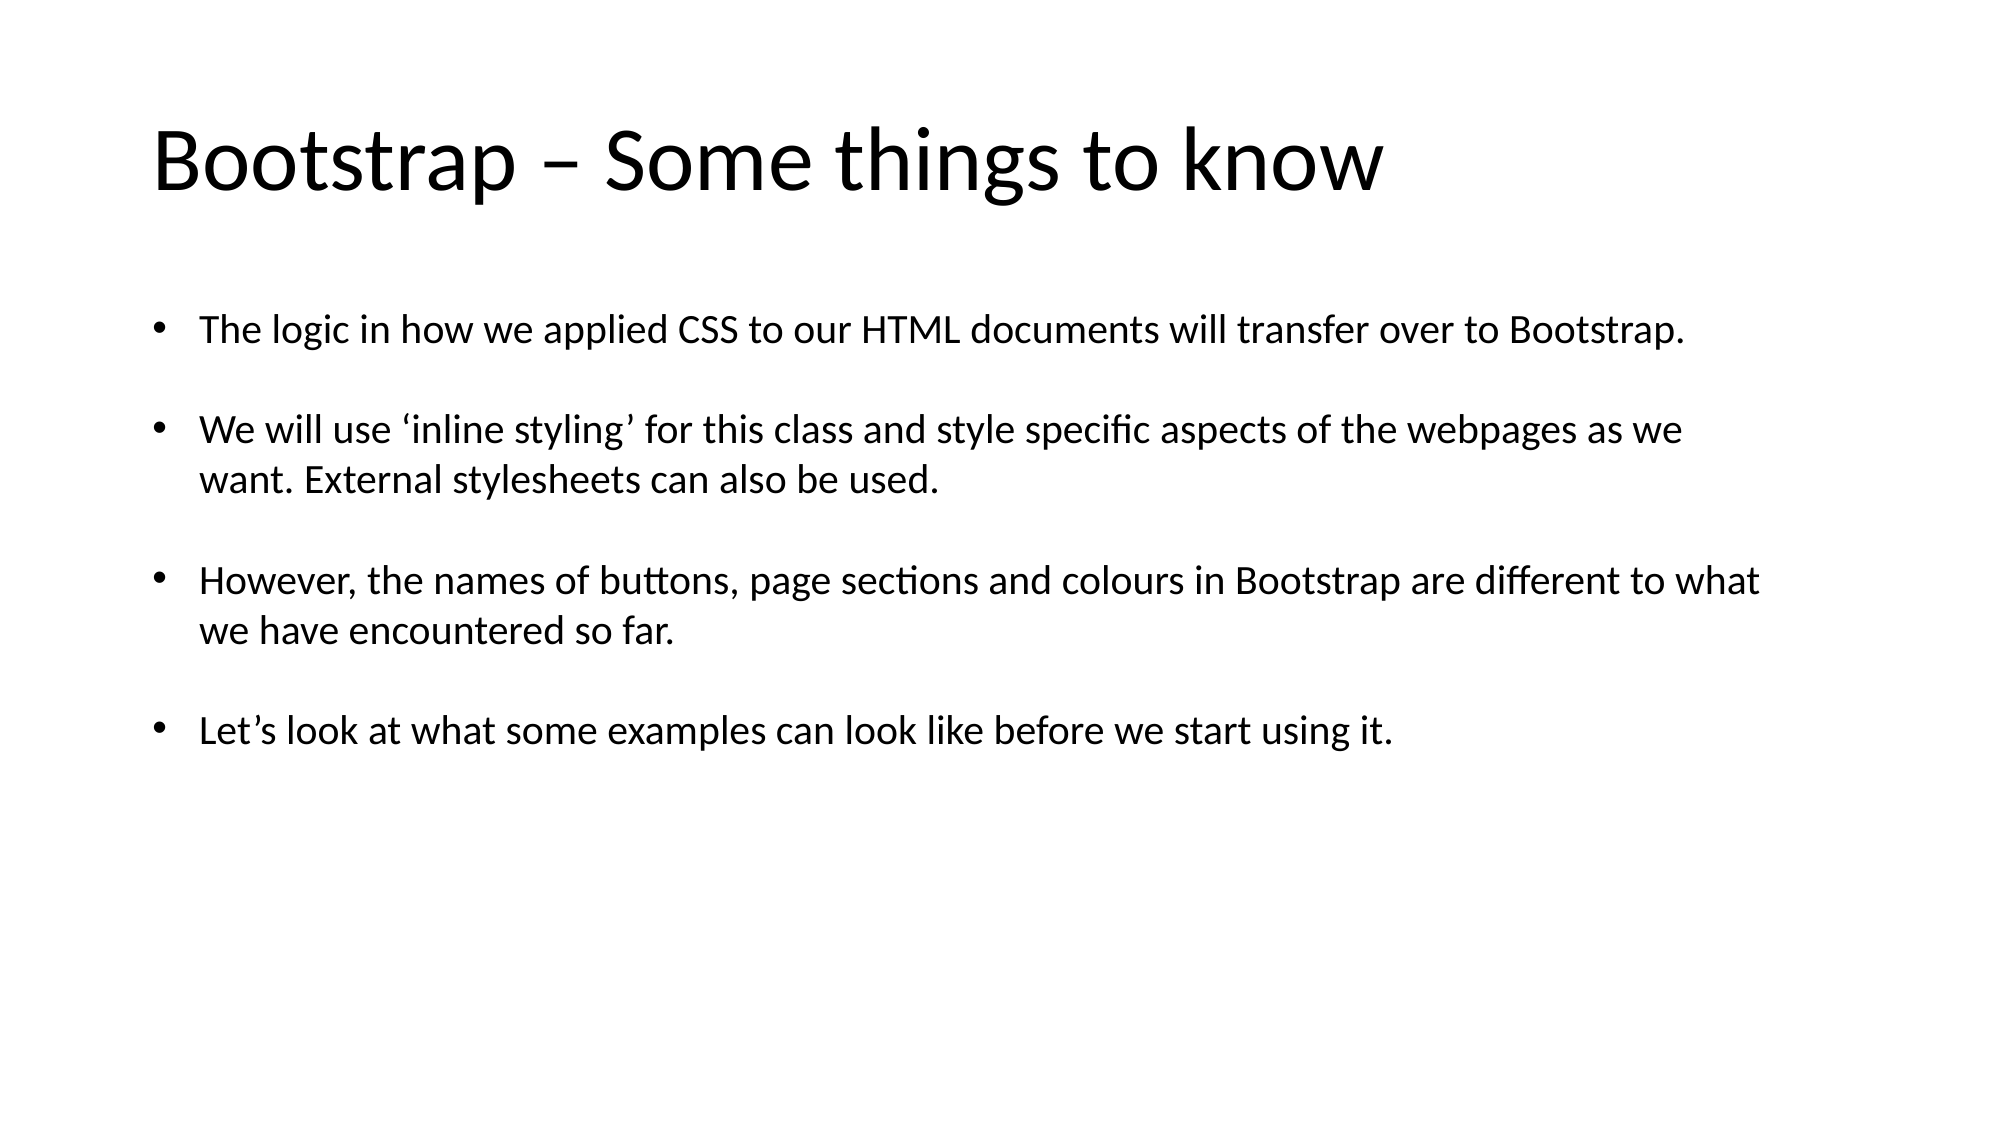

# Bootstrap – Some things to know
The logic in how we applied CSS to our HTML documents will transfer over to Bootstrap.

We will use ‘inline styling’ for this class and style specific aspects of the webpages as we want. External stylesheets can also be used.

However, the names of buttons, page sections and colours in Bootstrap are different to what we have encountered so far.

Let’s look at what some examples can look like before we start using it.